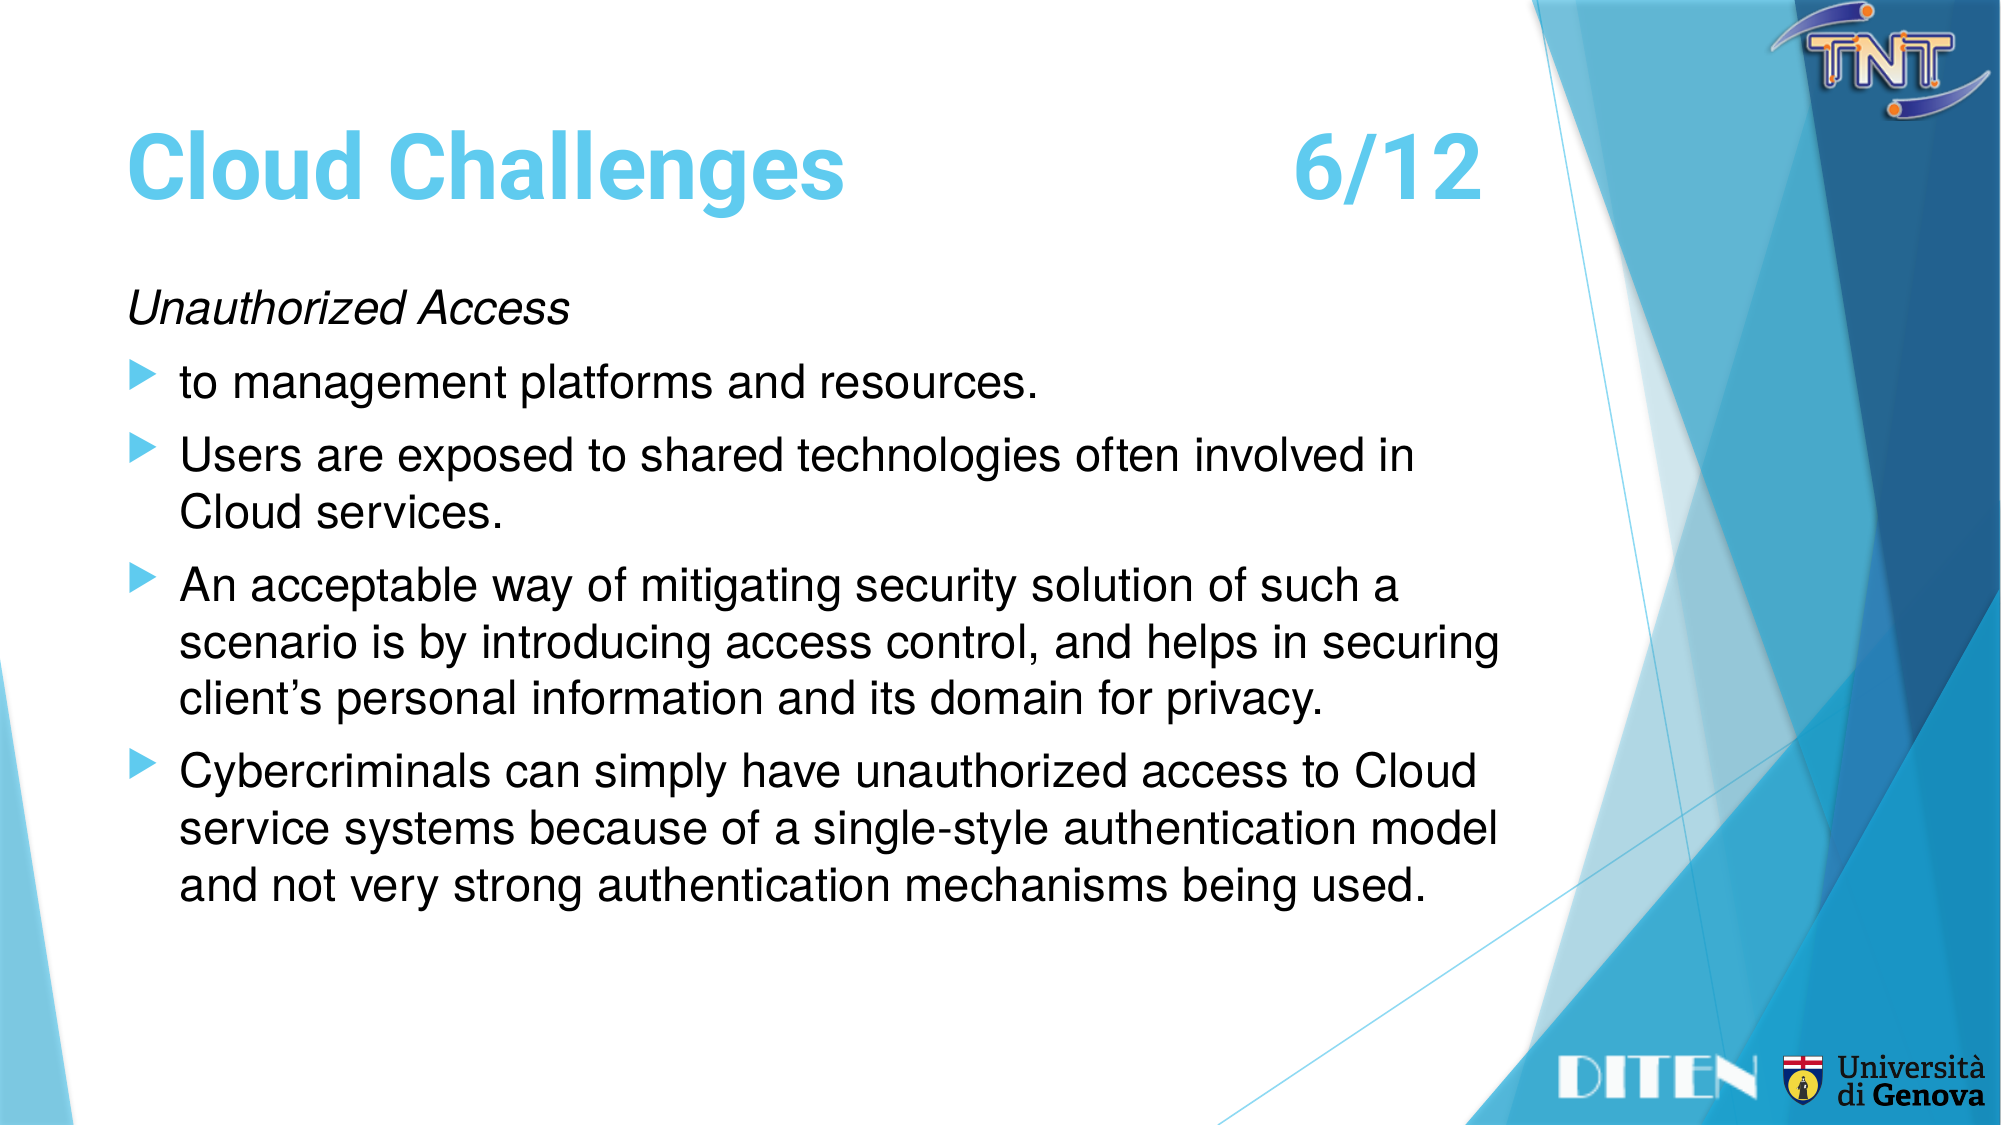

# Cloud Challenges	6/12
Unauthorized Access
to management platforms and resources.
Users are exposed to shared technologies often involved in Cloud services.
An acceptable way of mitigating security solution of such a scenario is by introducing access control, and helps in securing client’s personal information and its domain for privacy.
Cybercriminals can simply have unauthorized access to Cloud service systems because of a single-style authentication model and not very strong authentication mechanisms being used.